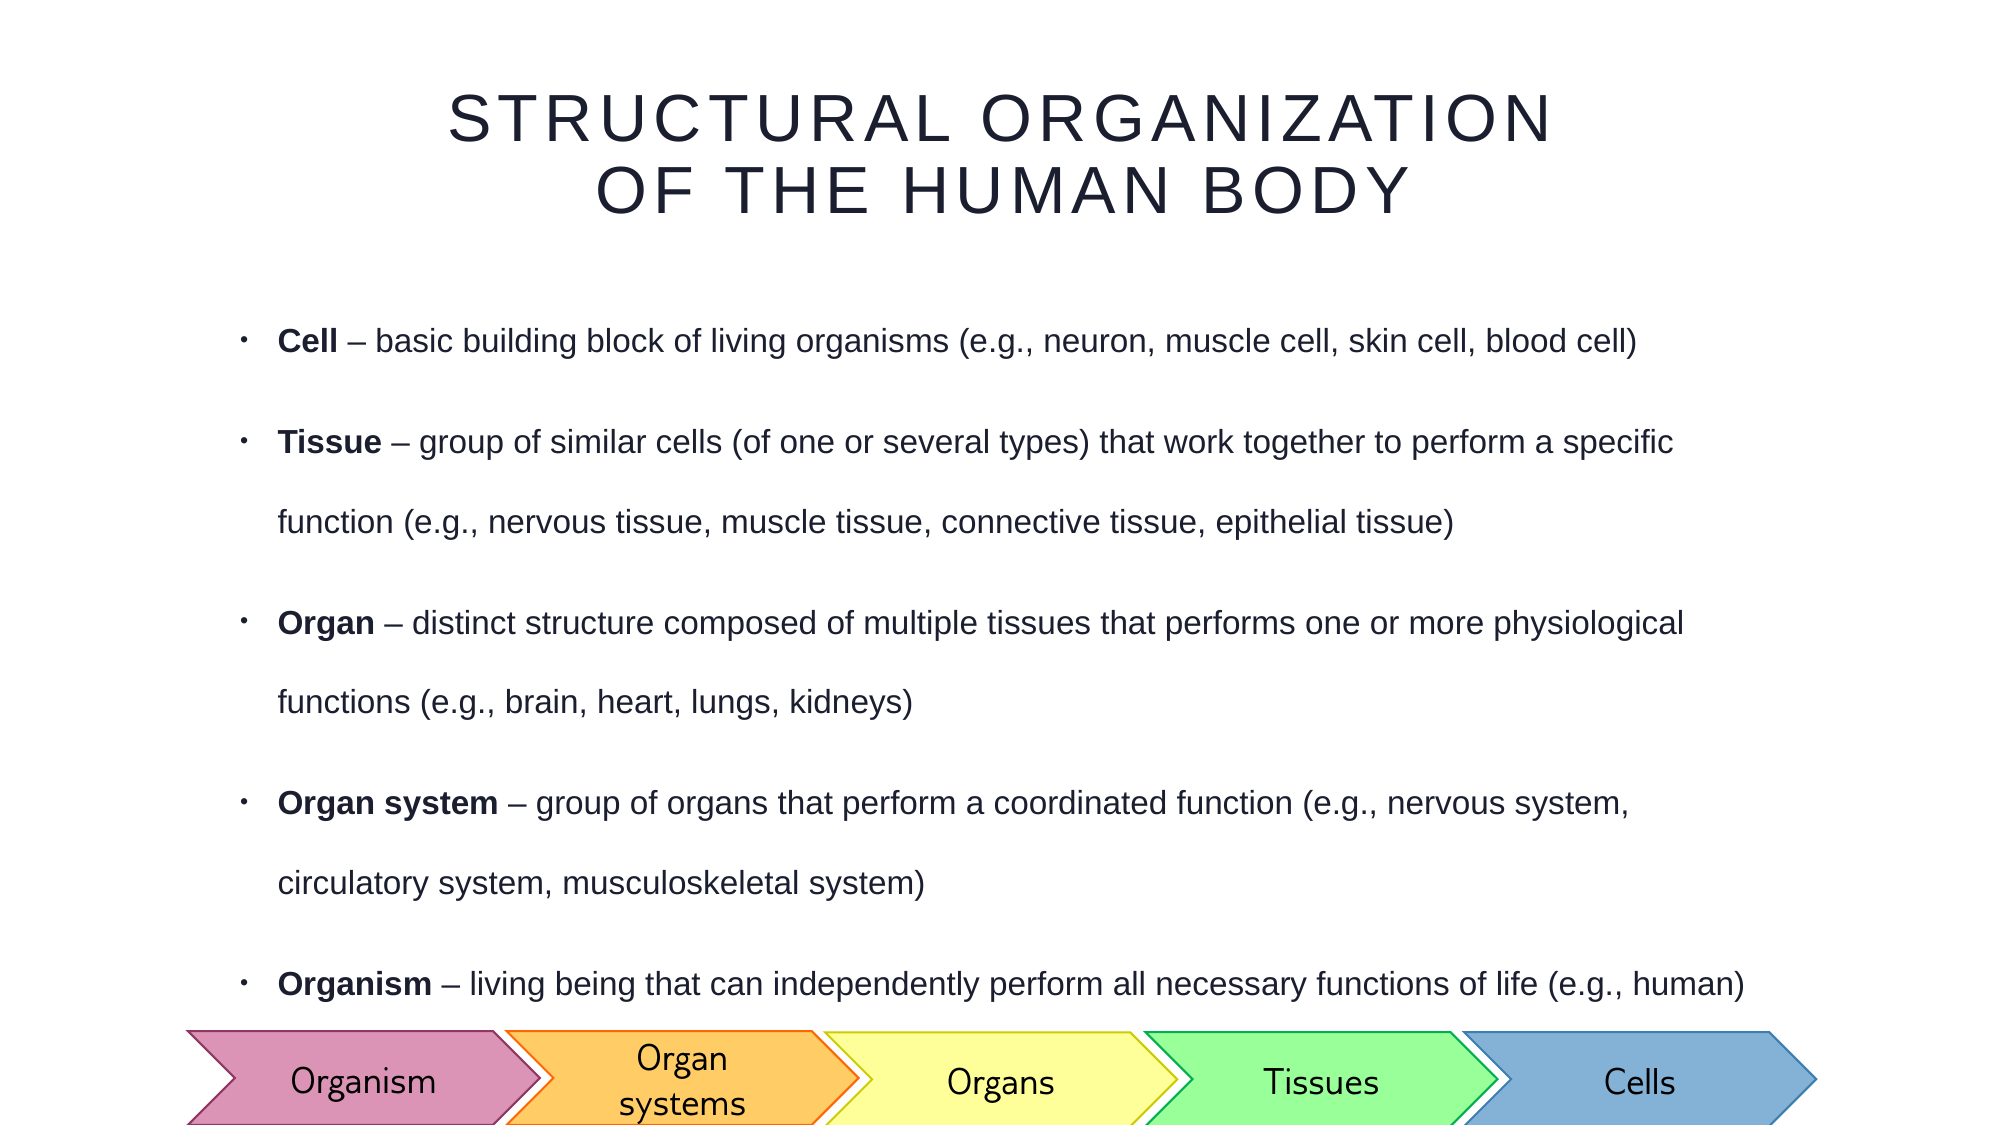

# Structural organization of the human body
Cell – basic building block of living organisms (e.g., neuron, muscle cell, skin cell, blood cell)
Tissue – group of similar cells (of one or several types) that work together to perform a specific function (e.g., nervous tissue, muscle tissue, connective tissue, epithelial tissue)
Organ – distinct structure composed of multiple tissues that performs one or more physiological functions (e.g., brain, heart, lungs, kidneys)
Organ system – group of organs that perform a coordinated function (e.g., nervous system, circulatory system, musculoskeletal system)
Organism – living being that can independently perform all necessary functions of life (e.g., human)
Organism
Organ systems
Tissues
Cells
Organs